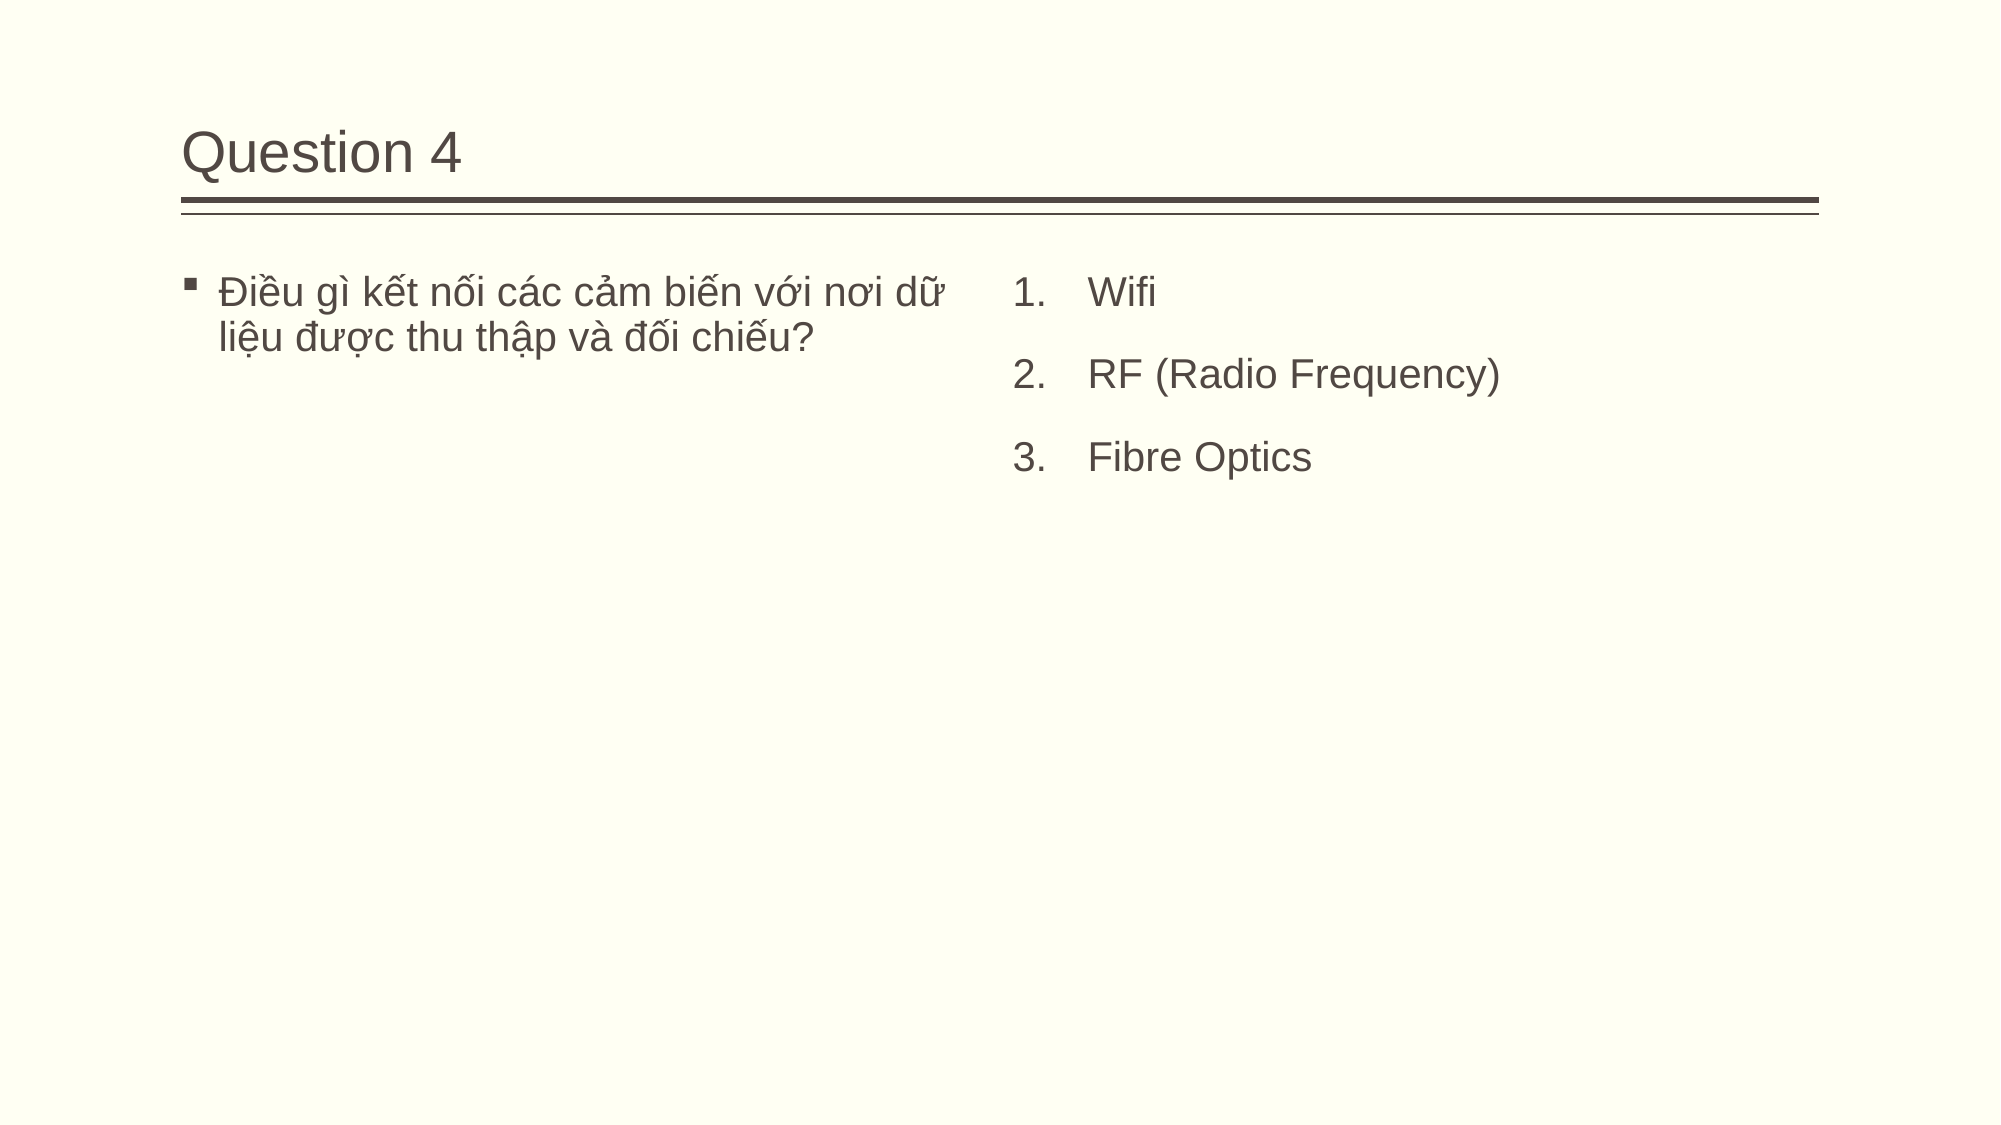

# Question 4
Điều gì kết nối các cảm biến với nơi dữ liệu được thu thập và đối chiếu?
Wifi
RF (Radio Frequency)
Fibre Optics